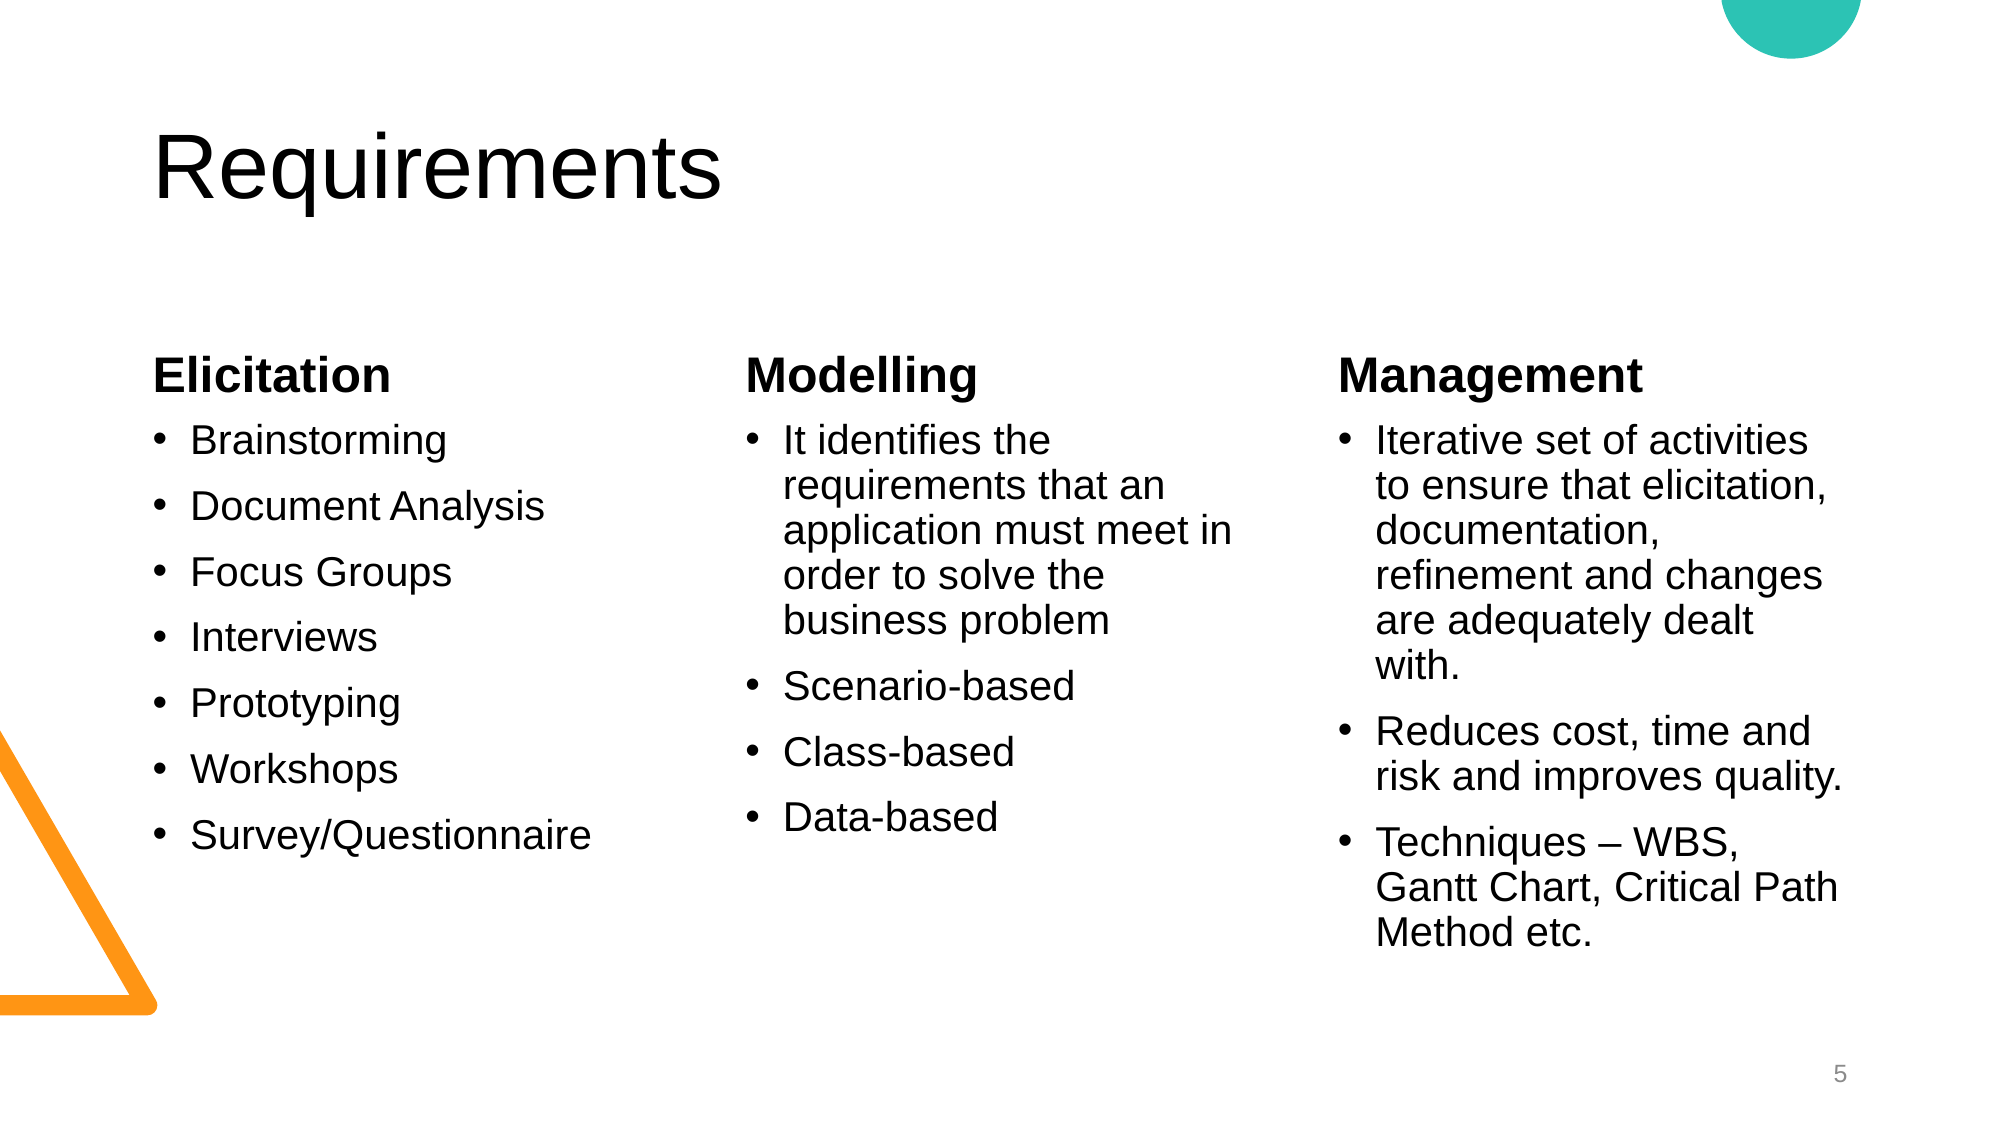

# Requirements
Elicitation
Modelling
Management
Brainstorming
Document Analysis
Focus Groups
Interviews
Prototyping
Workshops
Survey/Questionnaire
It identifies the requirements that an application must meet in order to solve the business problem
Scenario-based
Class-based
Data-based
Iterative set of activities to ensure that elicitation, documentation, refinement and changes are adequately dealt with.
Reduces cost, time and risk and improves quality.
Techniques – WBS, Gantt Chart, Critical Path Method etc.
5